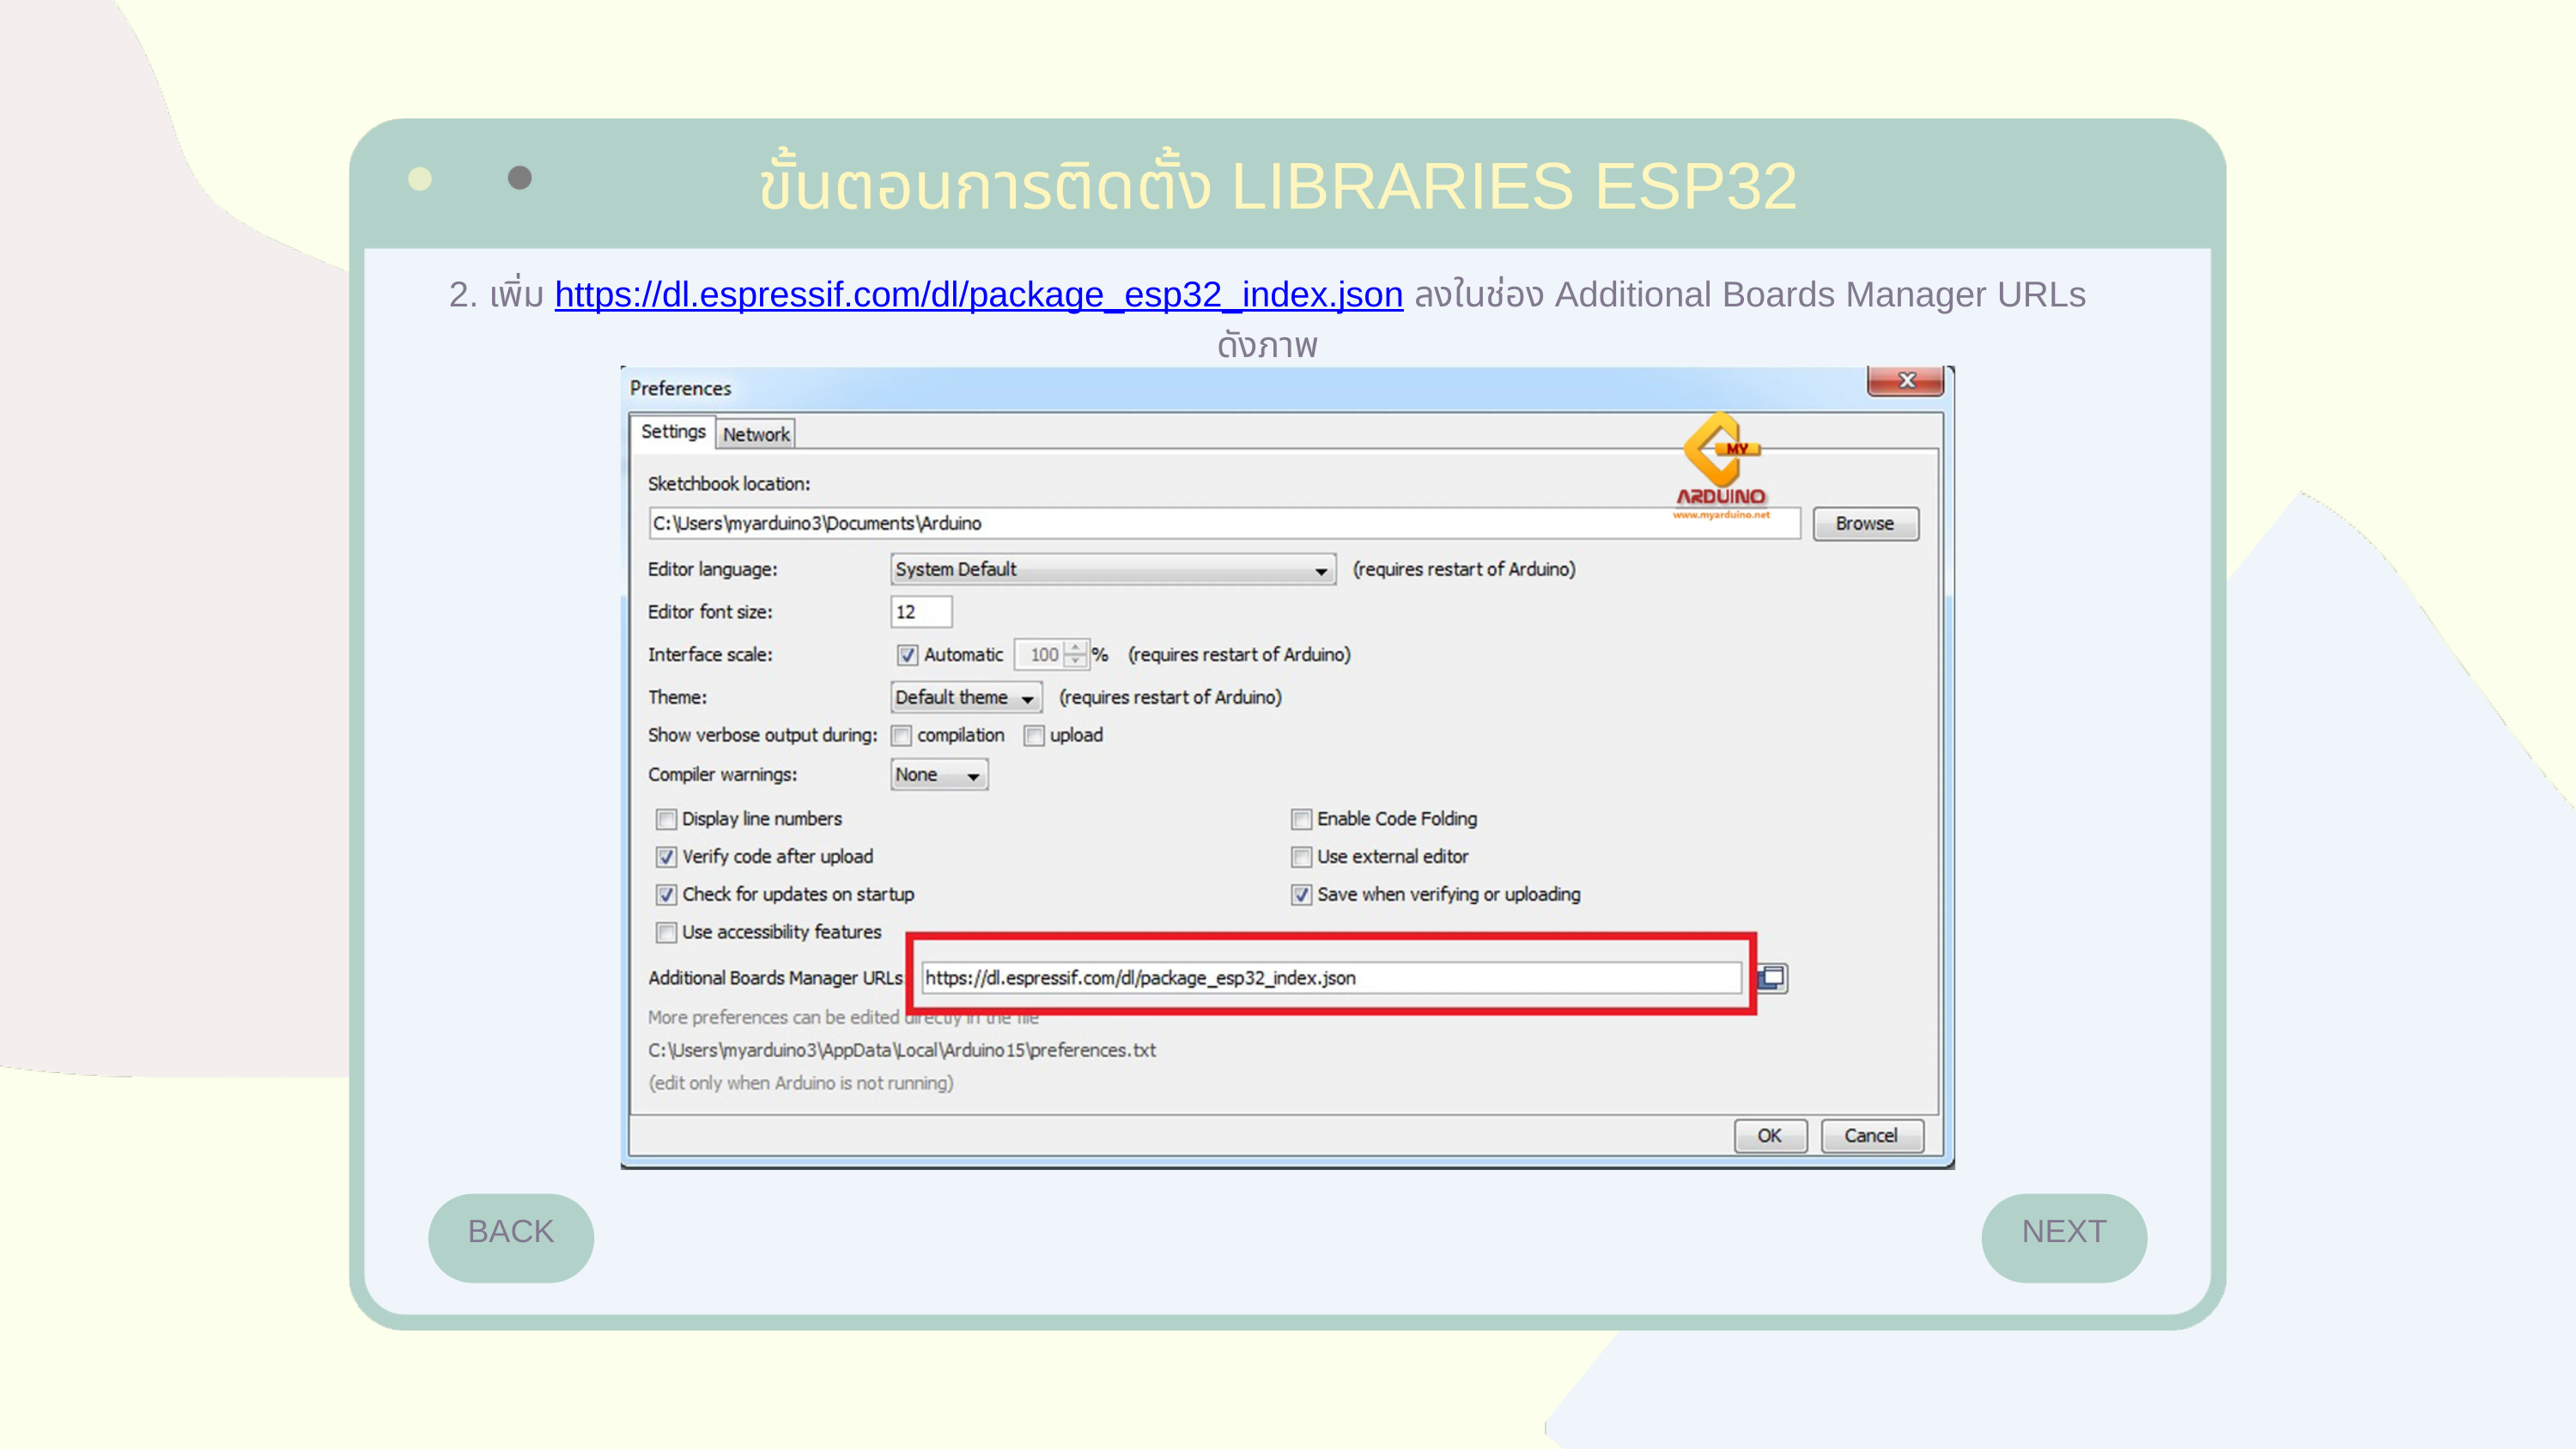

ขั้นตอนการติดตั้ง LIBRARIES ESP32
2. เพิ่ม https://dl.espressif.com/dl/package_esp32_index.json ลงในช่อง Additional Boards Manager URLs ดังภาพ

BACK

NEXT